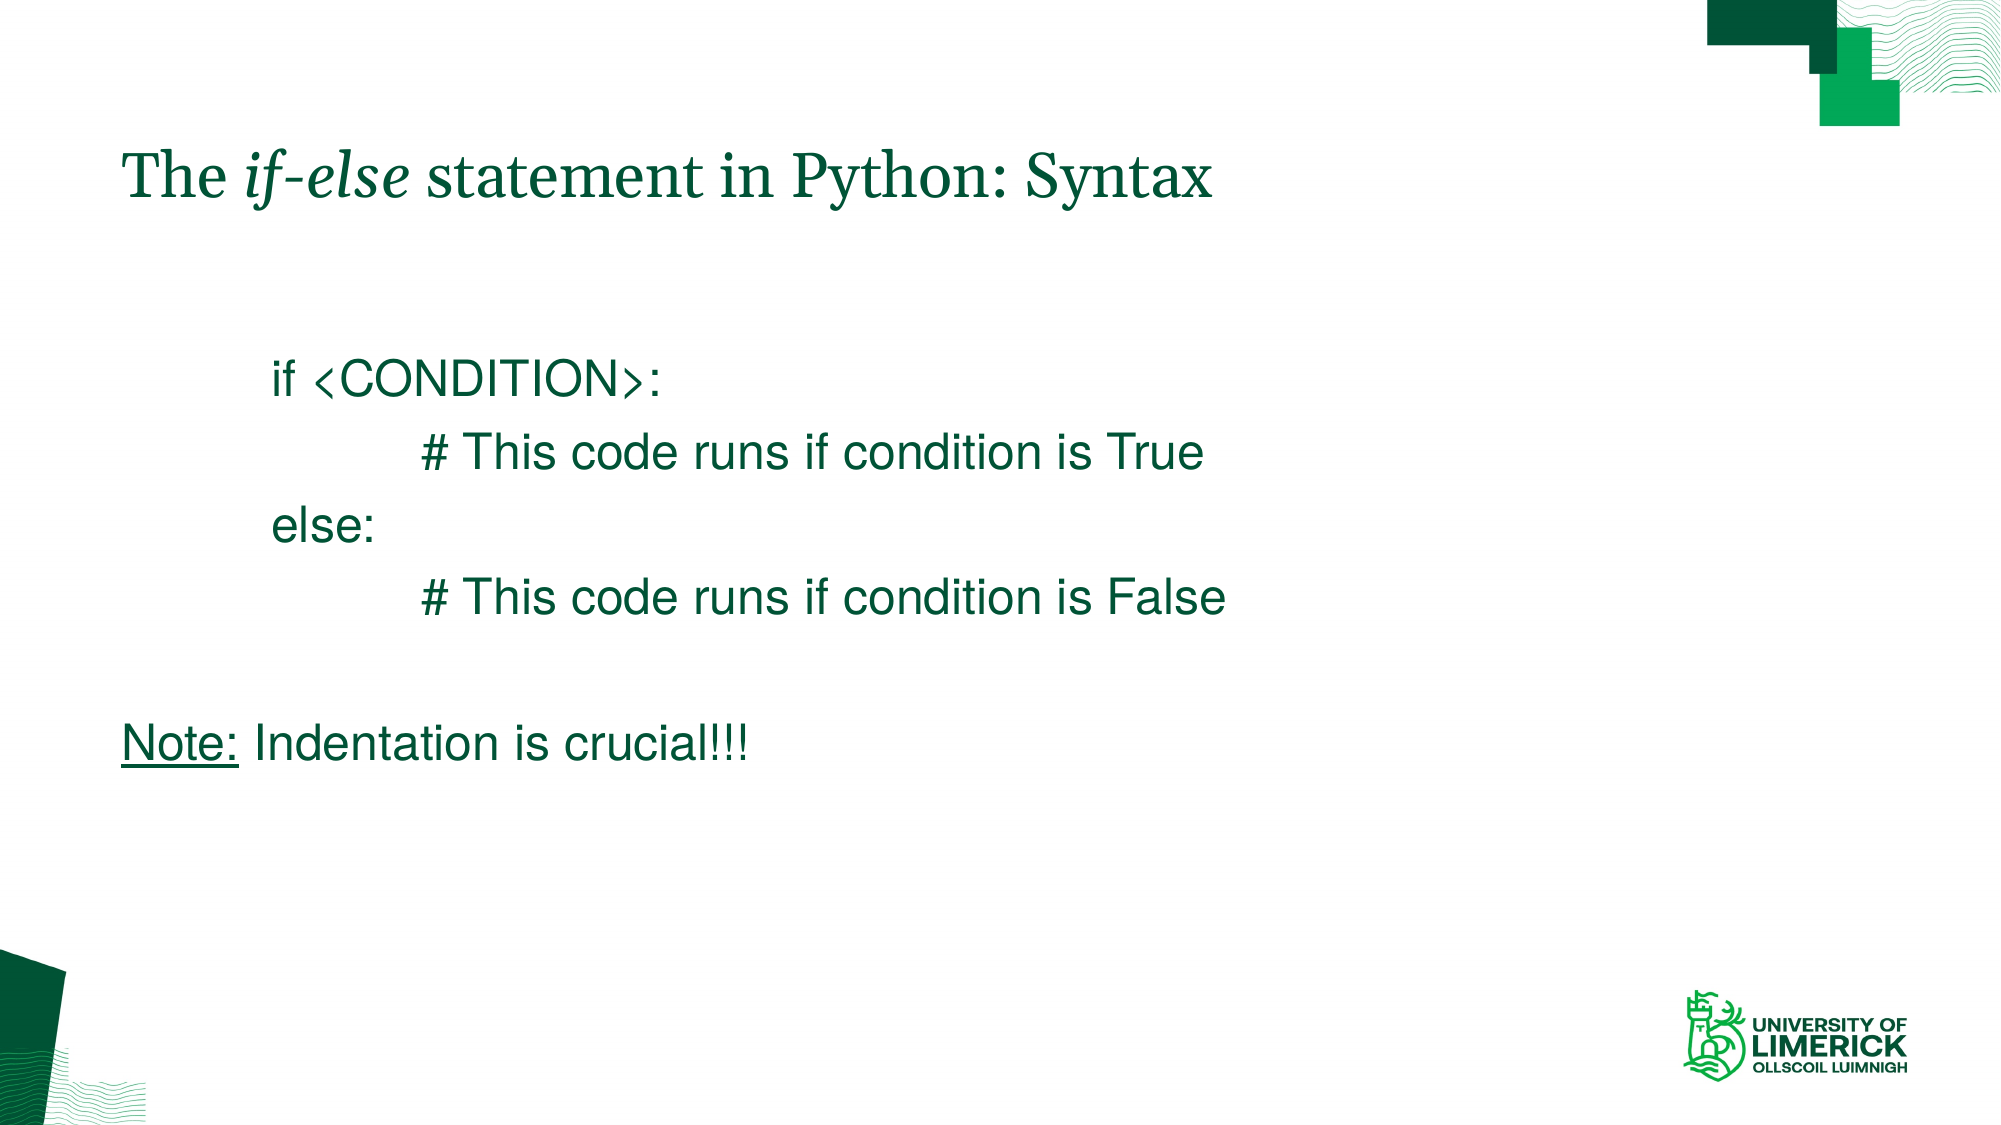

# The if-else statement in Python: Syntax

	if <CONDITION>:
		# This code runs if condition is True
	else:
		# This code runs if condition is False

Note: Indentation is crucial!!!